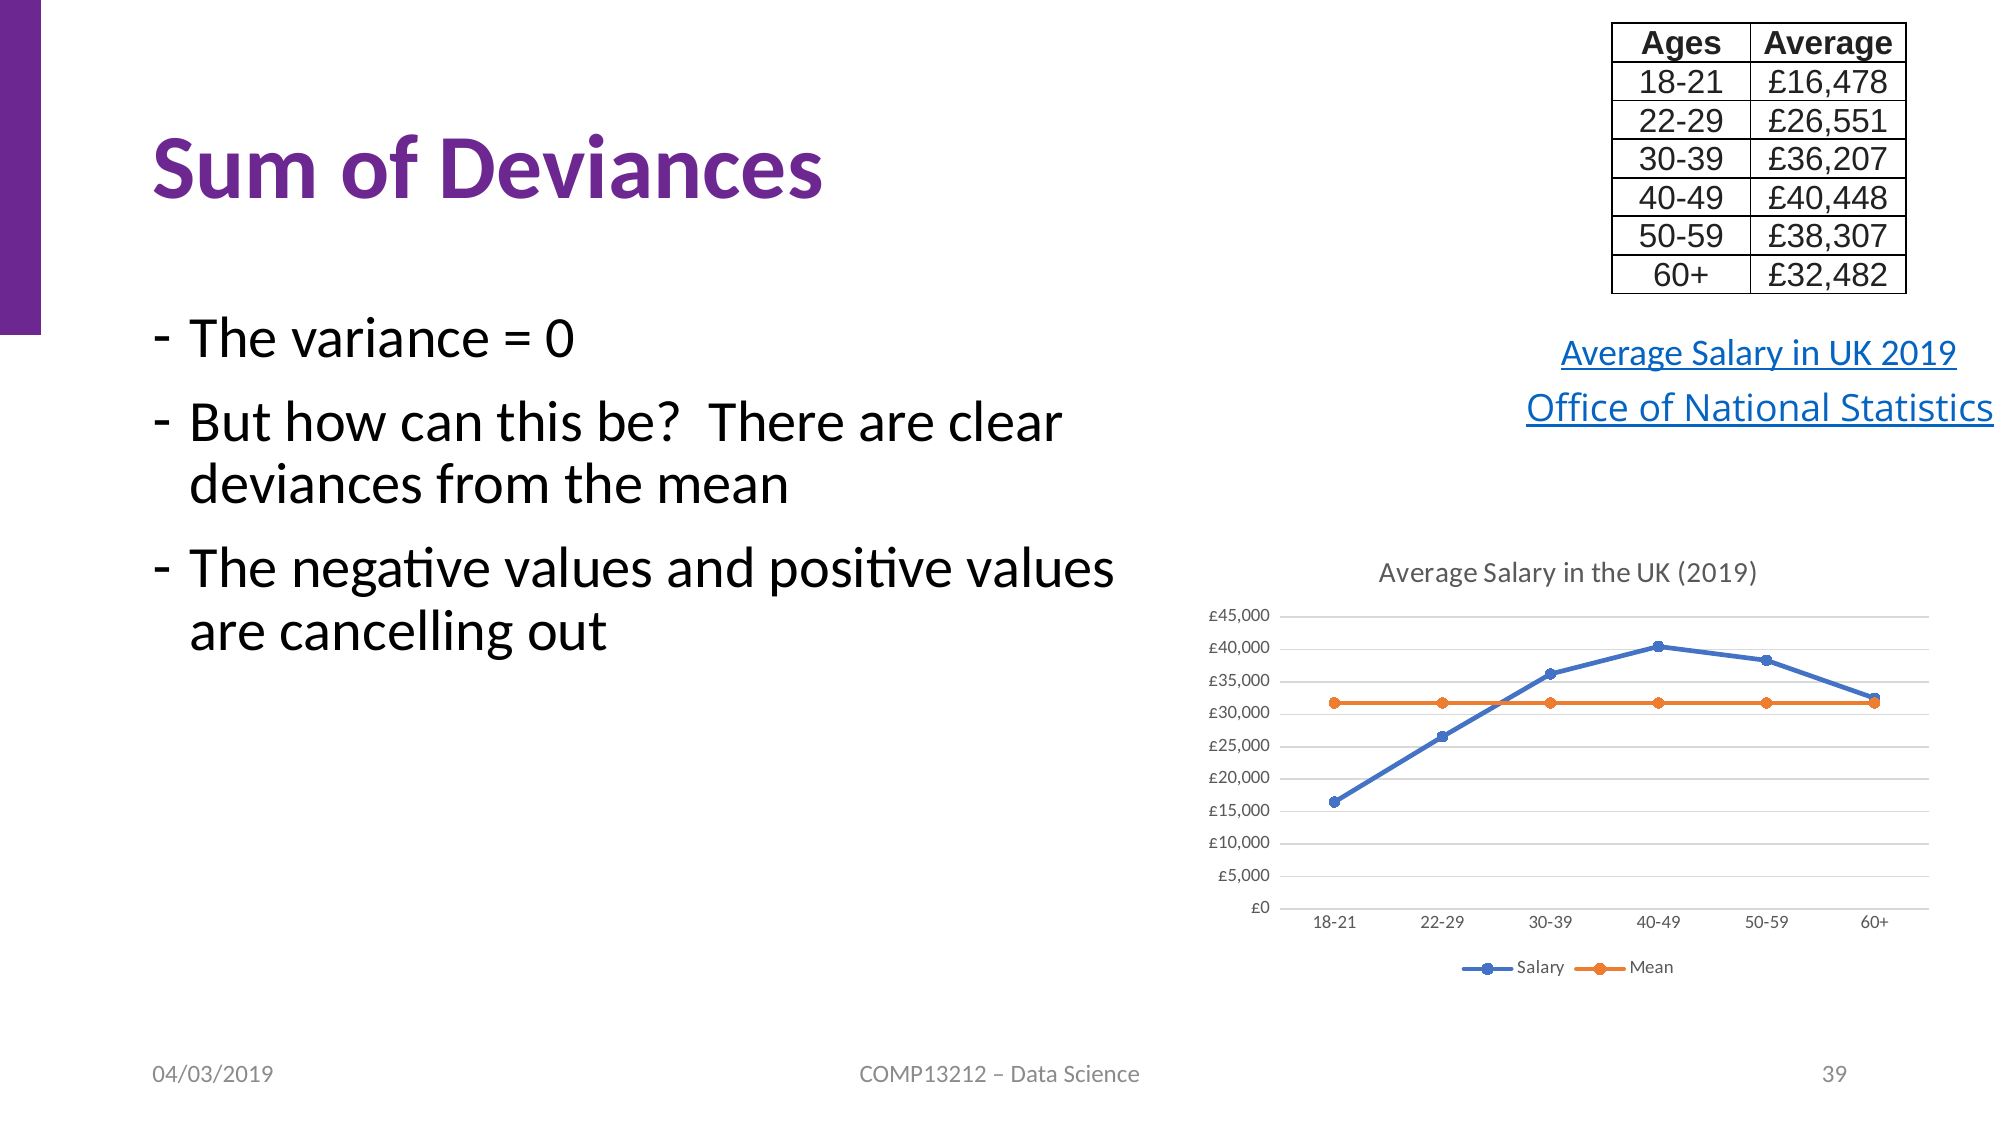

| Ages | Average |
| --- | --- |
| 18-21 | £16,478 |
| 22-29 | £26,551 |
| 30-39 | £36,207 |
| 40-49 | £40,448 |
| 50-59 | £38,307 |
| 60+ | £32,482 |
# Sum of Deviances
The variance = 0
But how can this be?  There are clear deviances from the mean
The negative values and positive values are cancelling out

Average Salary in UK 2019
Office of National Statistics

### Chart: Average Salary in the UK (2019)

| Category | Salary | Mean |
|---|---|---|
| 18-21 | 16477.5 | 31745.166666666668 |
| 22-29 | 26550.5 | 31745.166666666668 |
| 30-39 | 36206.5 | 31745.166666666668 |
| 40-49 | 40448.0 | 31745.166666666668 |
| 50-59 | 38306.5 | 31745.166666666668 |
| 60+ | 32482.0 | 31745.166666666668 |
04/03/2019
COMP13212 – Data Science
39